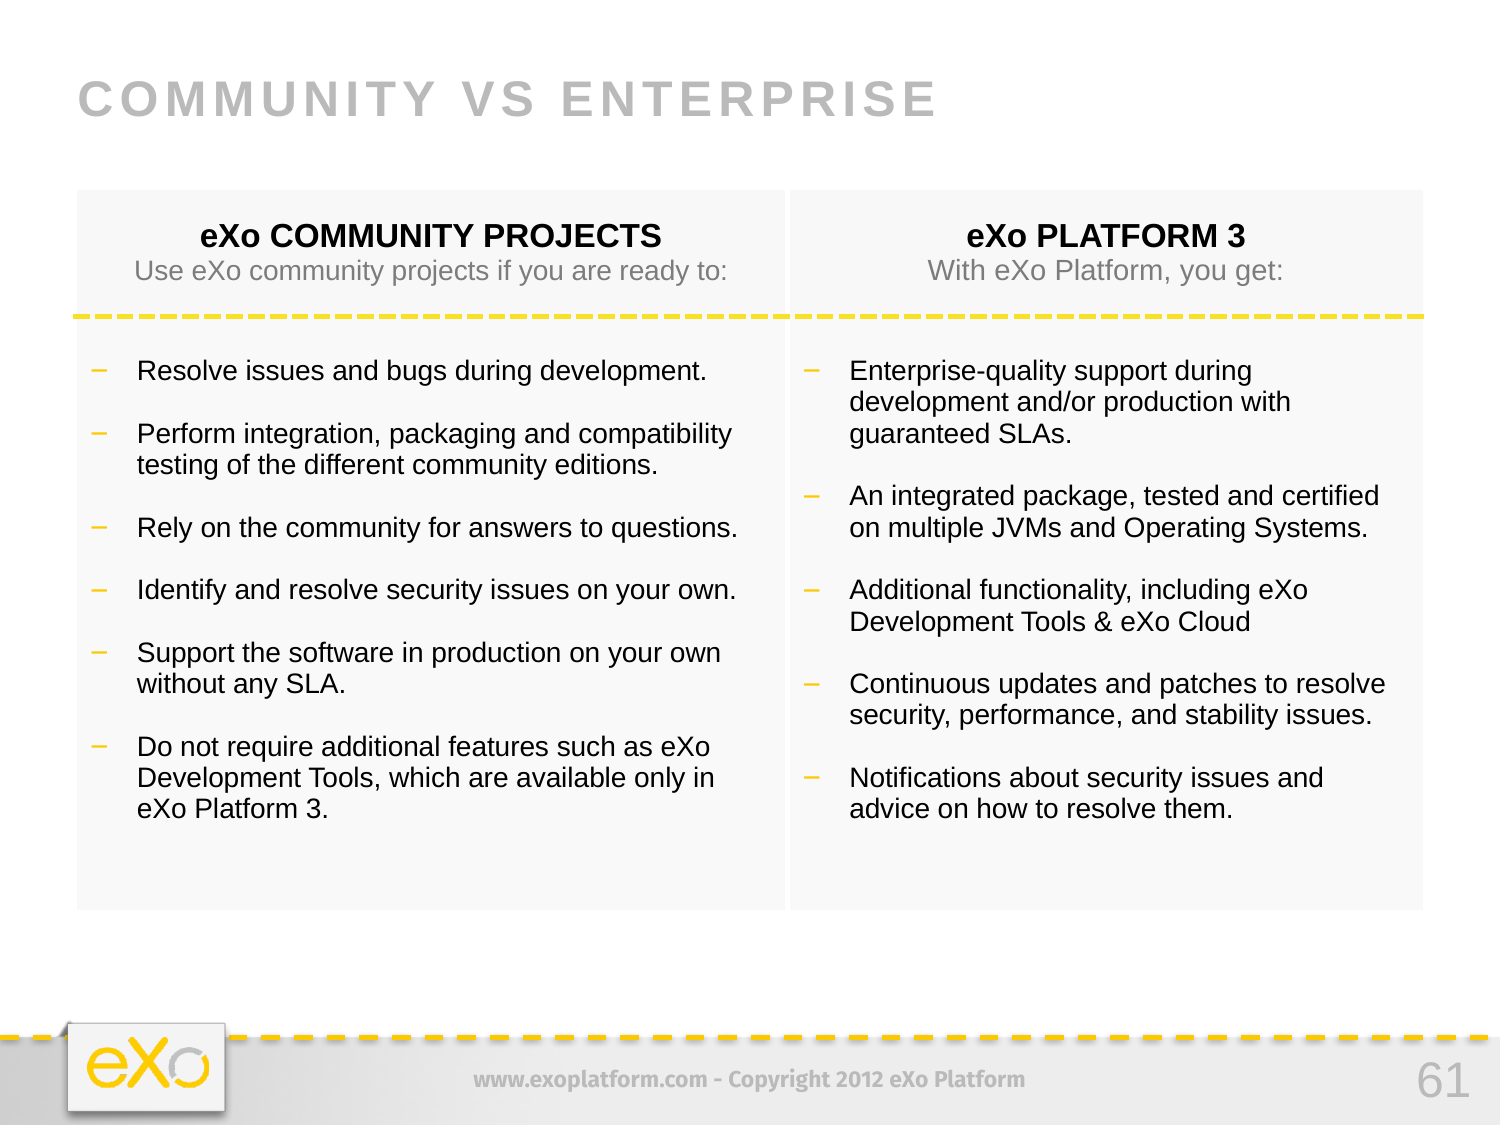

COMMUNITY VS ENTERPRISE
| eXo COMMUNITY PROJECTS Use eXo community projects if you are ready to: | eXo PLATFORM 3 With eXo Platform, you get: |
| --- | --- |
| Resolve issues and bugs during development. Perform integration, packaging and compatibility testing of the different community editions. Rely on the community for answers to questions. Identify and resolve security issues on your own. Support the software in production on your own without any SLA. Do not require additional features such as eXo Development Tools, which are available only in eXo Platform 3. | Enterprise-quality support during development and/or production with guaranteed SLAs. An integrated package, tested and certified on multiple JVMs and Operating Systems. Additional functionality, including eXo Development Tools & eXo Cloud Continuous updates and patches to resolve security, performance, and stability issues. Notifications about security issues and advice on how to resolve them. |